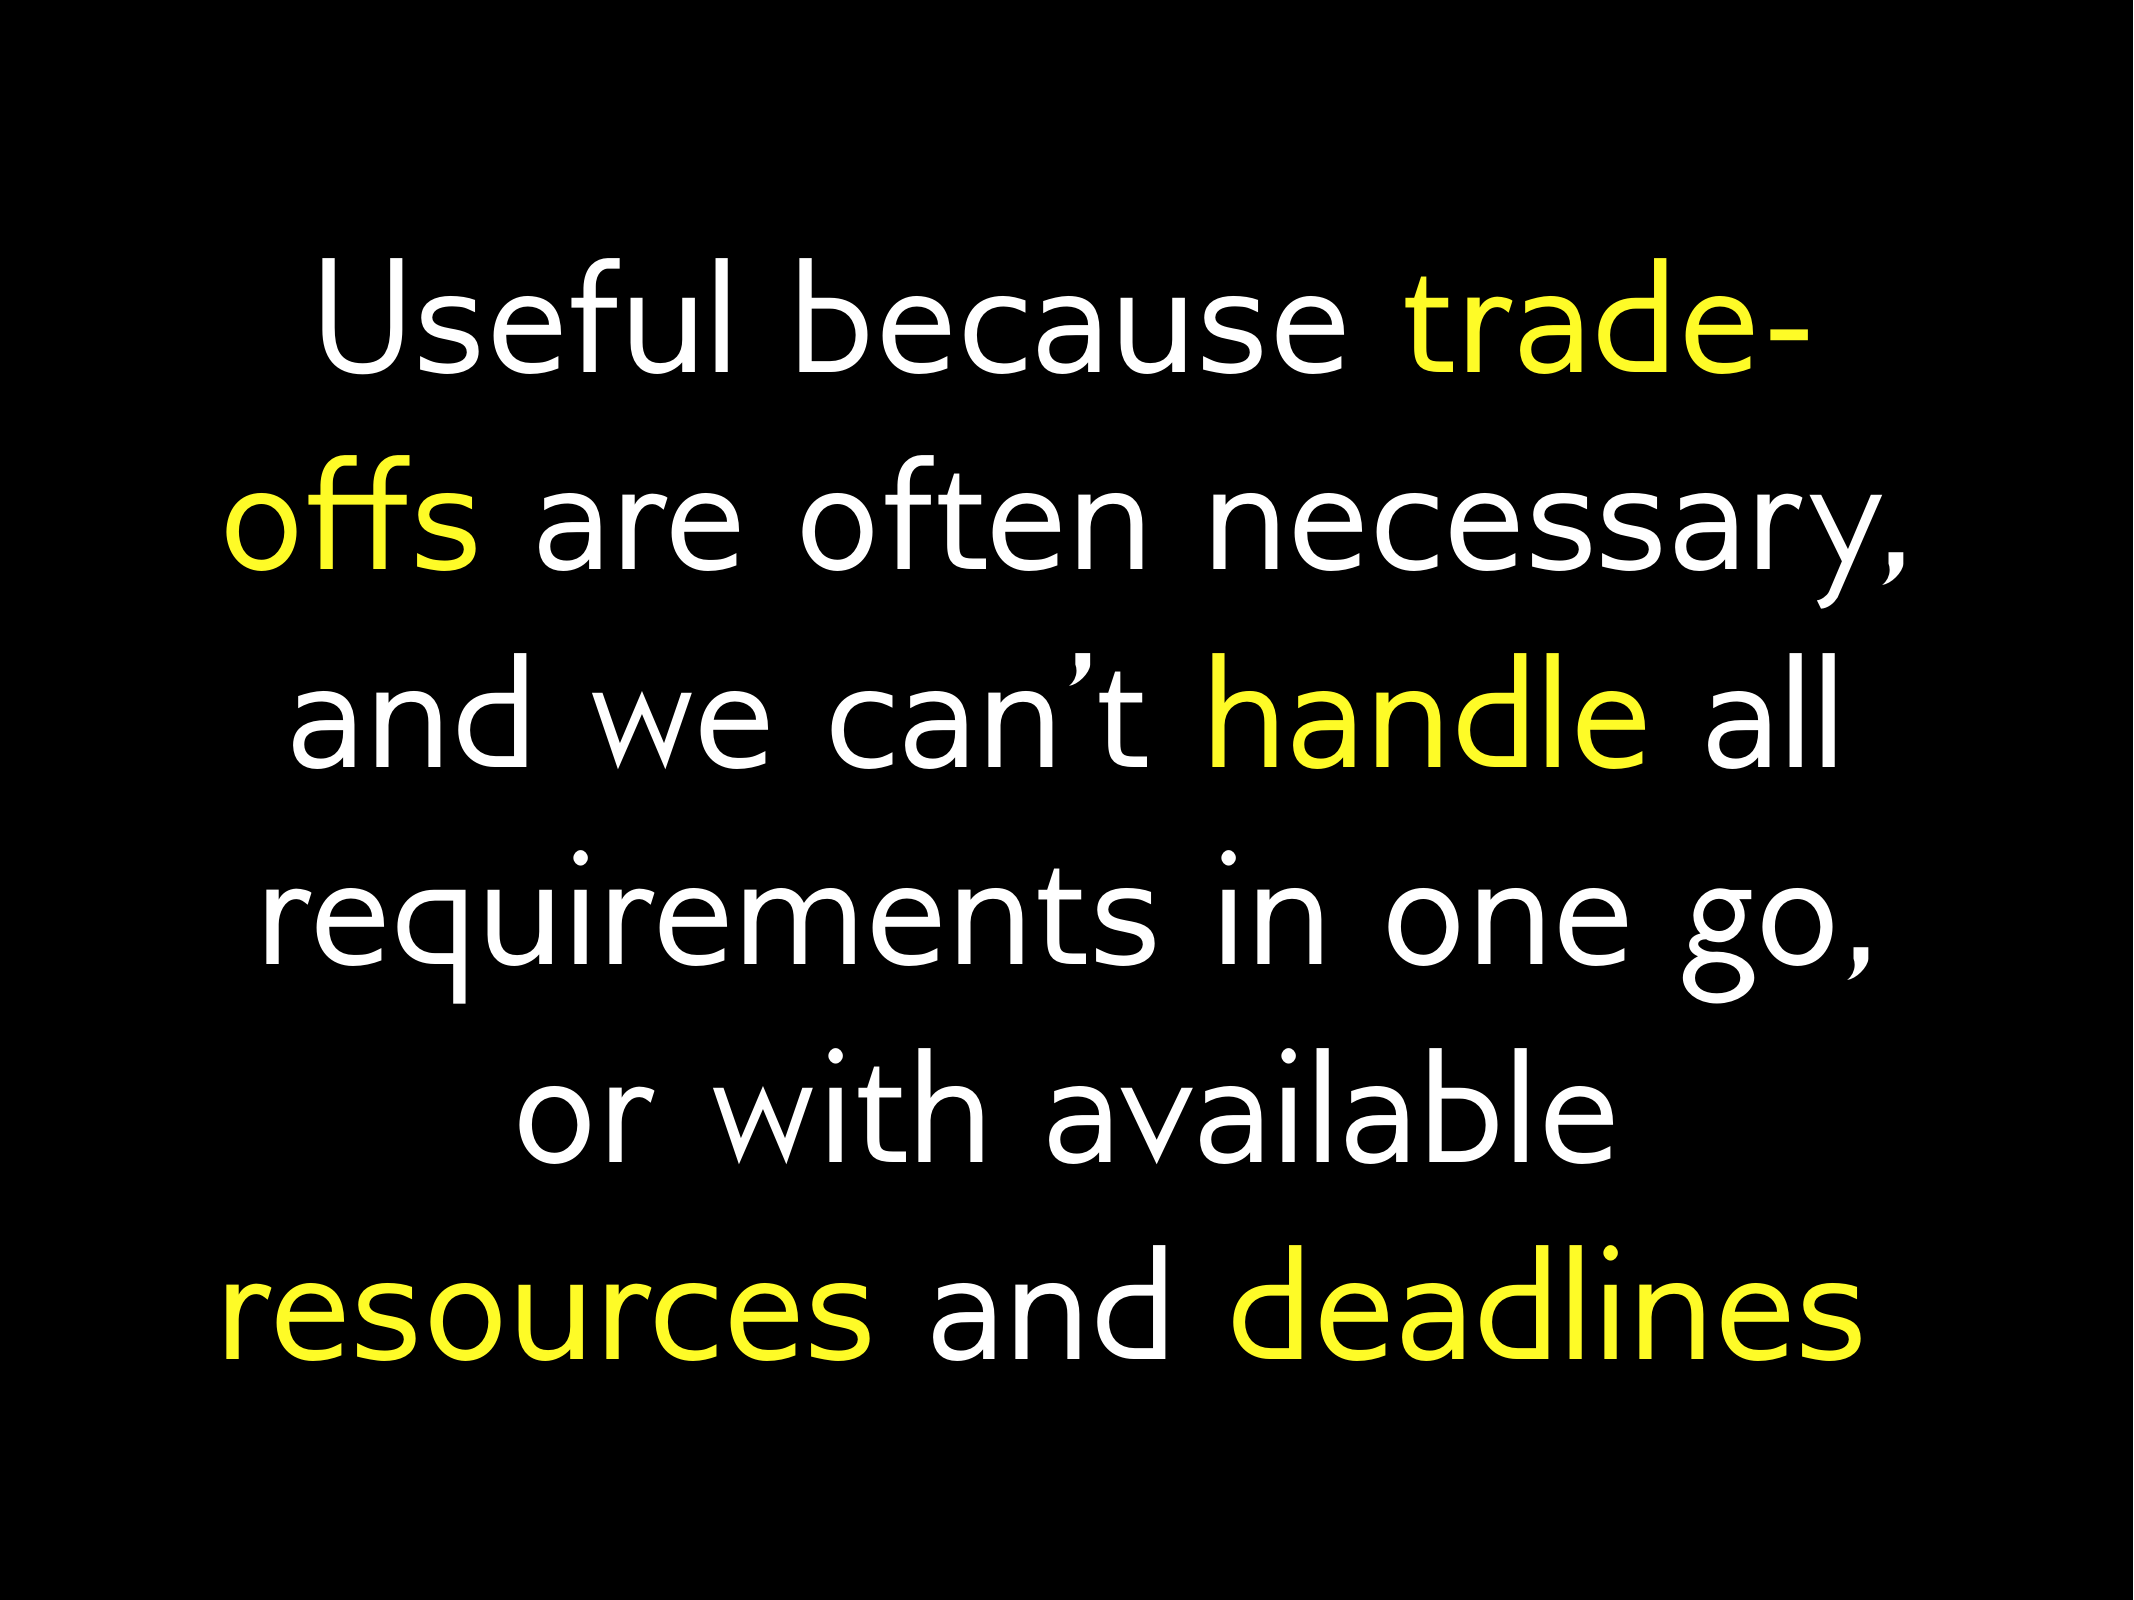

# Useful because trade-offs are often necessary, and we can’t handle all requirements in one go, or with available resources and deadlines